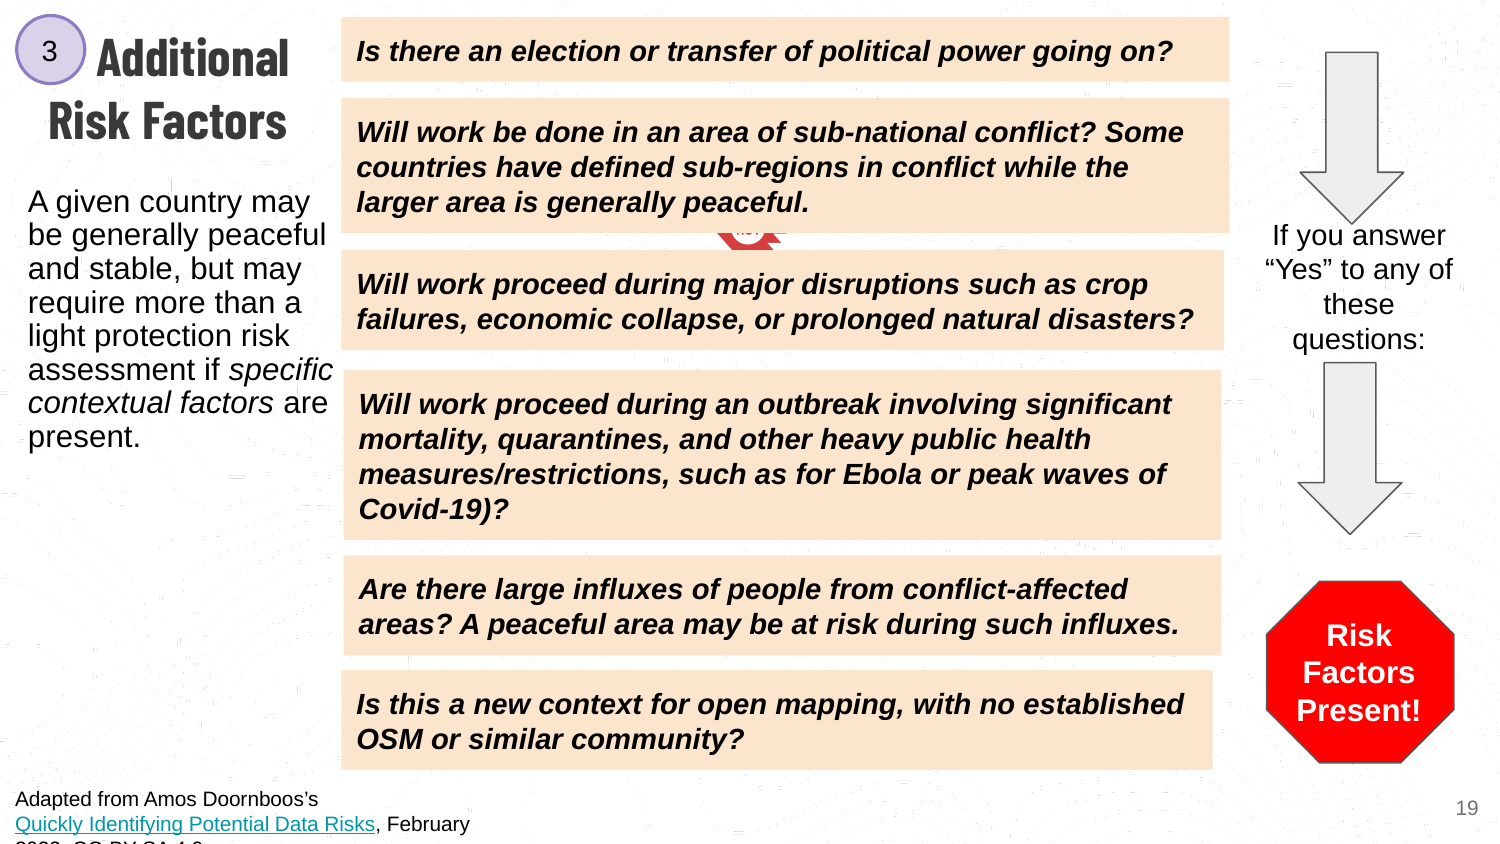

Additional Risk Factors
3
Is there an election or transfer of political power going on?

Will work be done in an area of sub-national conflict? Some countries have defined sub-regions in conflict while the larger area is generally peaceful.
A given country may be generally peaceful and stable, but may require more than a light protection risk assessment if specific contextual factors are present.

If you answer “Yes” to any of these questions:
Will work proceed during major disruptions such as crop failures, economic collapse, or prolonged natural disasters?

Will work proceed during an outbreak involving significant mortality, quarantines, and other heavy public health measures/restrictions, such as for Ebola or peak waves of Covid-19)?
Are there large influxes of people from conflict-affected areas? A peaceful area may be at risk during such influxes.

Risk Factors Present!
Is this a new context for open mapping, with no established OSM or similar community?
Adapted from Amos Doornboos’s Quickly Identifying Potential Data Risks, February 2022, CC-BY-SA 4.0
19